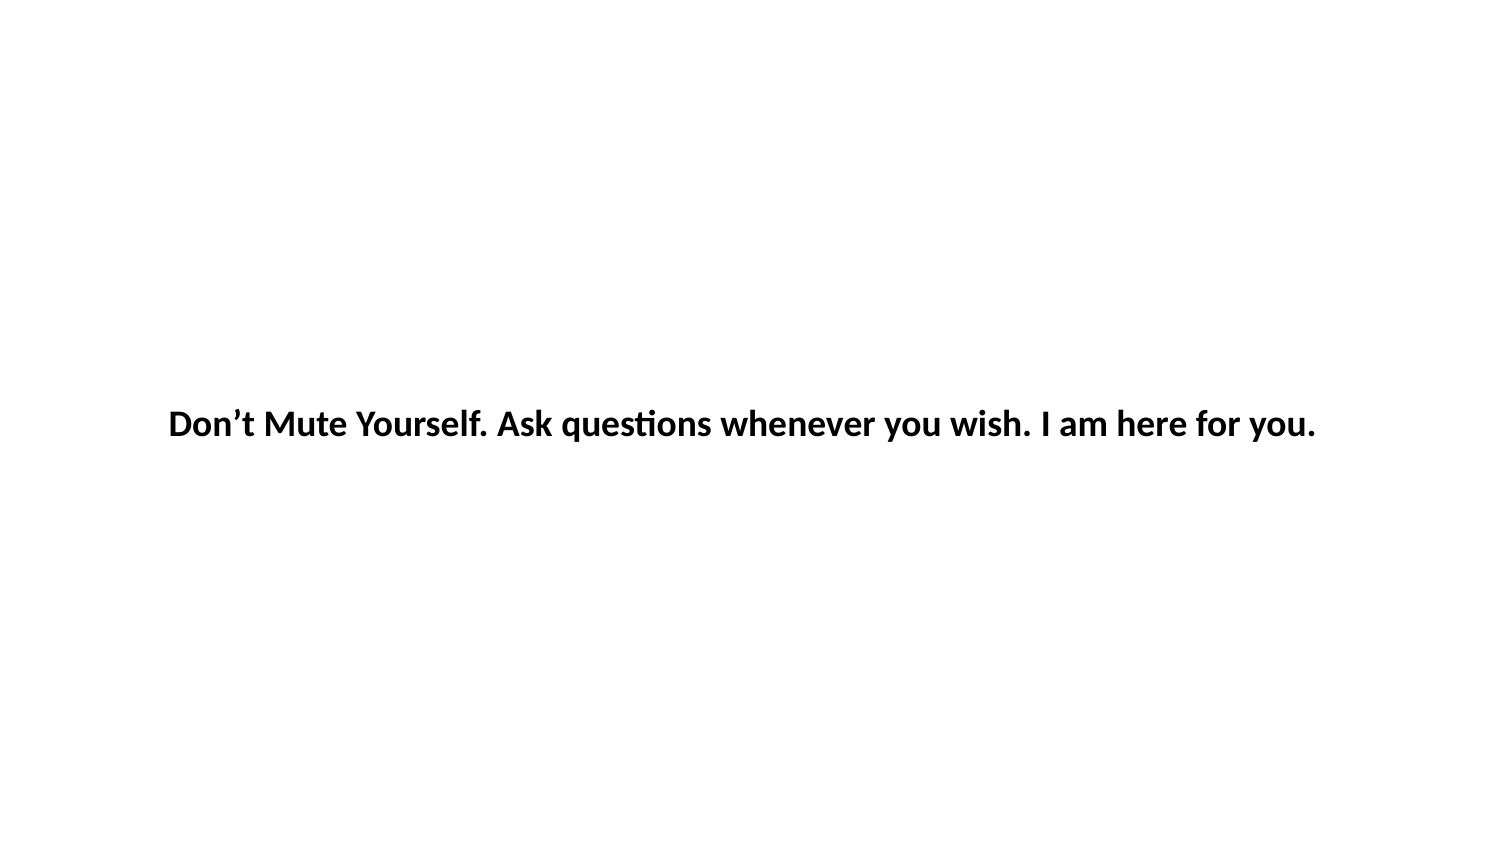

Don’t Mute Yourself. Ask questions whenever you wish. I am here for you.